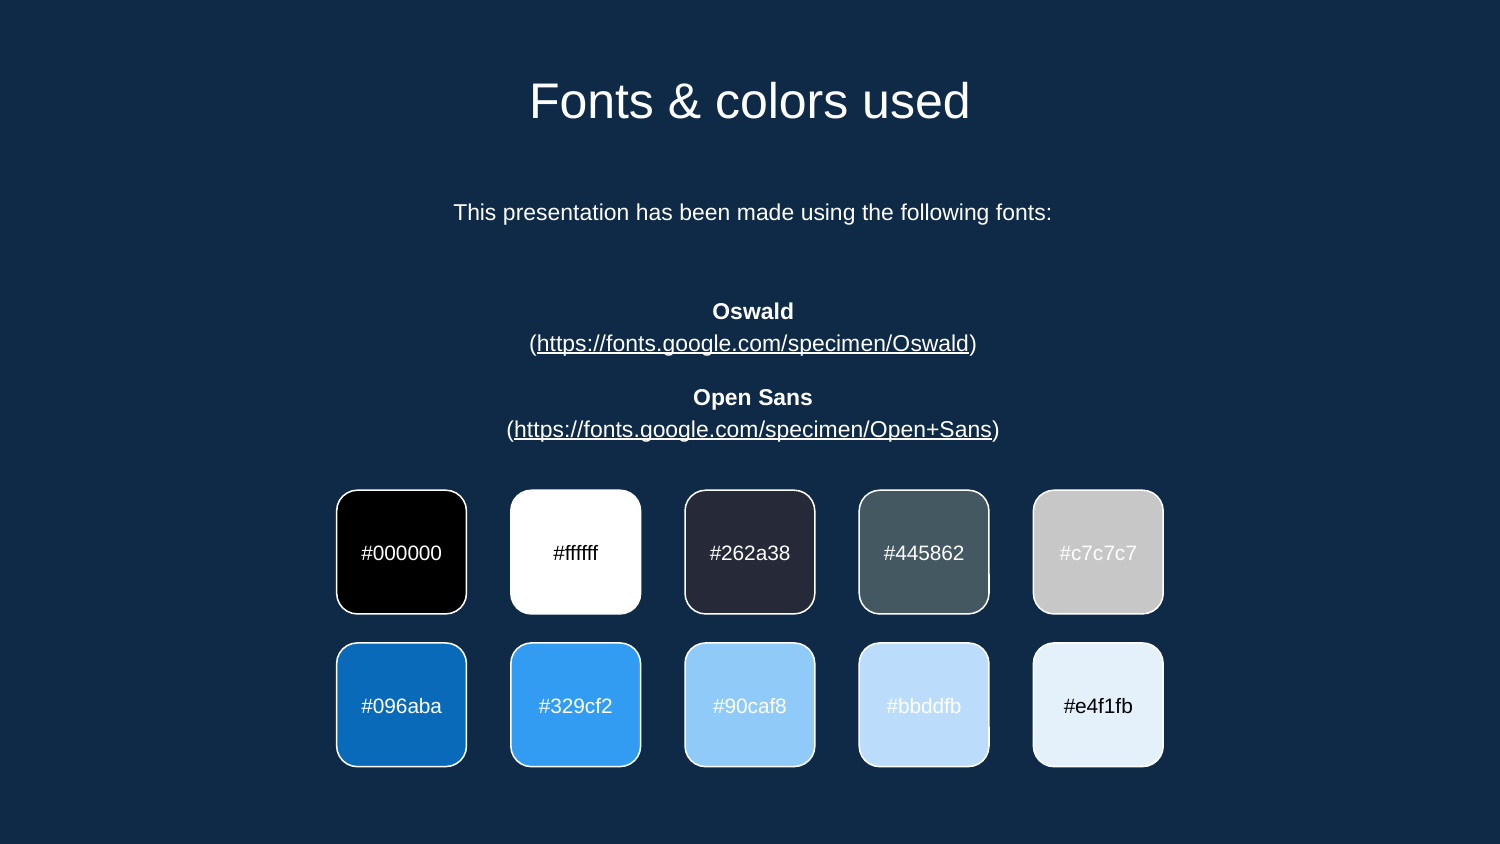

# Fonts & colors used
This presentation has been made using the following fonts:

Oswald
(https://fonts.google.com/specimen/Oswald)

Open Sans
(https://fonts.google.com/specimen/Open+Sans)

#000000
#ffffff
#262a38
#445862
#c7c7c7

#096aba
#329cf2
#90caf8
#bbddfb
#e4f1fb